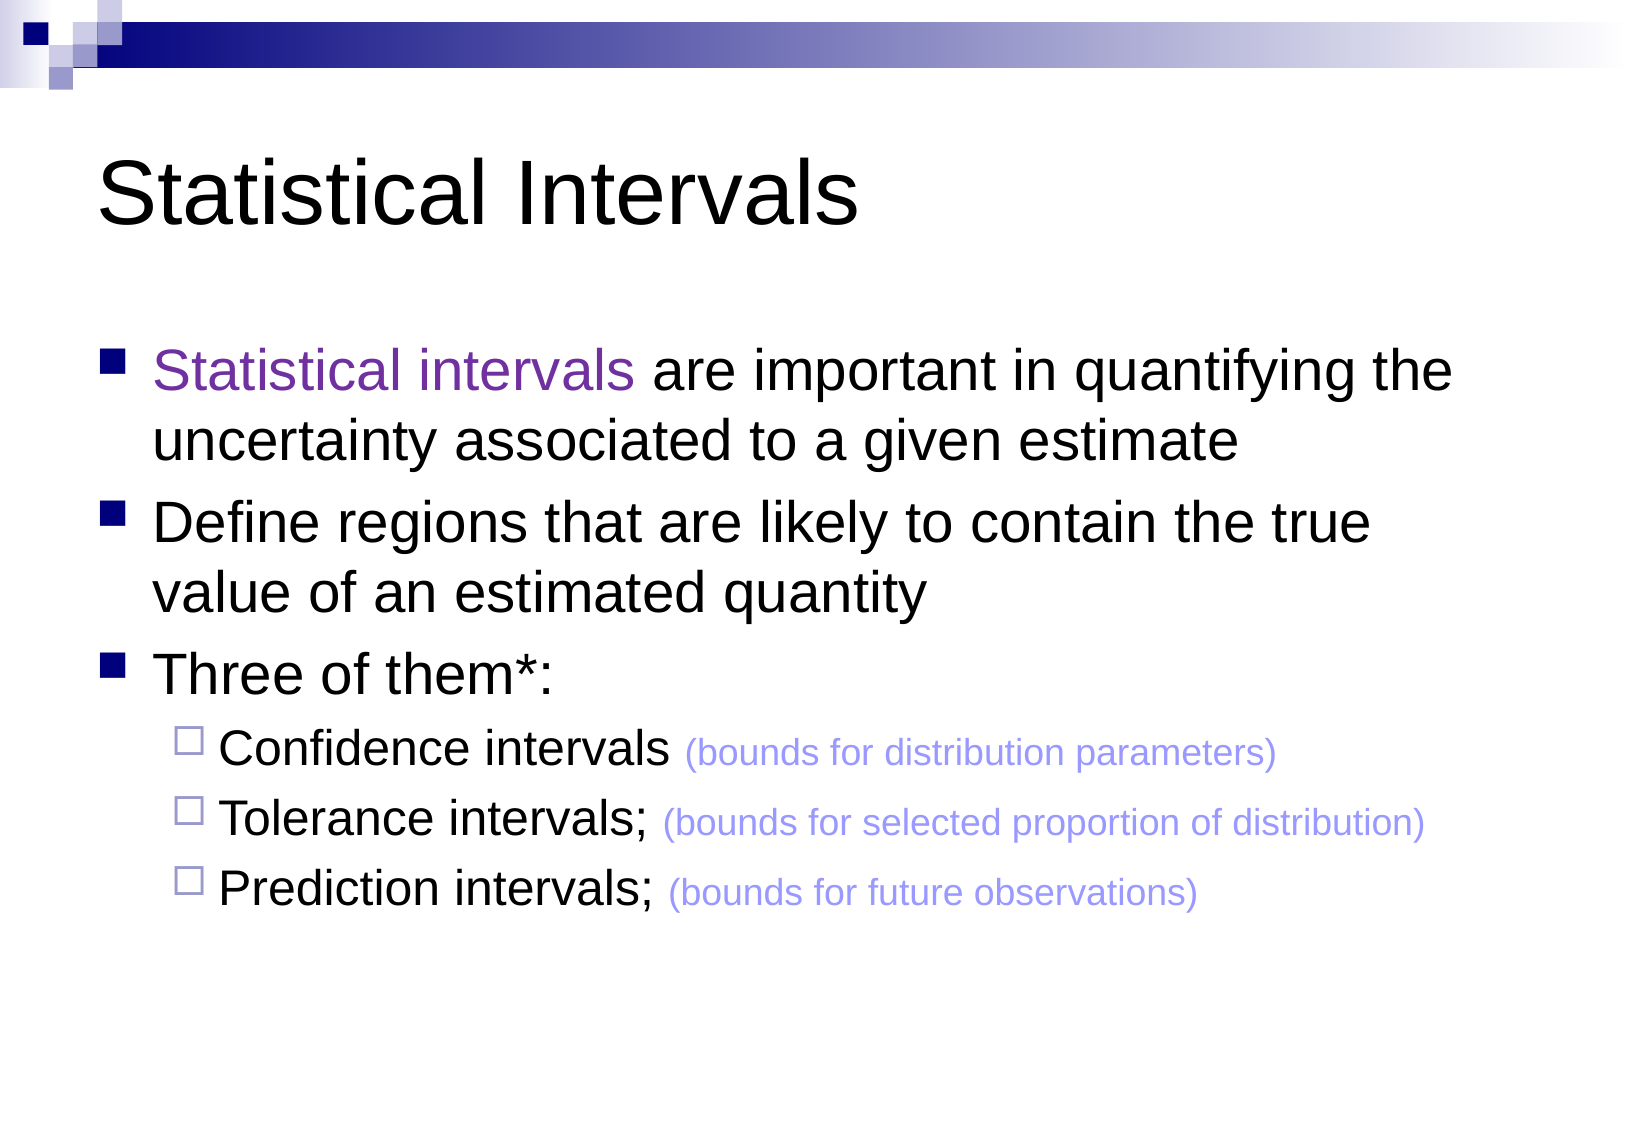

# Statistical Intervals
Statistical intervals are important in quantifying the uncertainty associated to a given estimate
Define regions that are likely to contain the true value of an estimated quantity
Three of them*:
Confidence intervals (bounds for distribution parameters)
Tolerance intervals; (bounds for selected proportion of distribution)
Prediction intervals; (bounds for future observations)